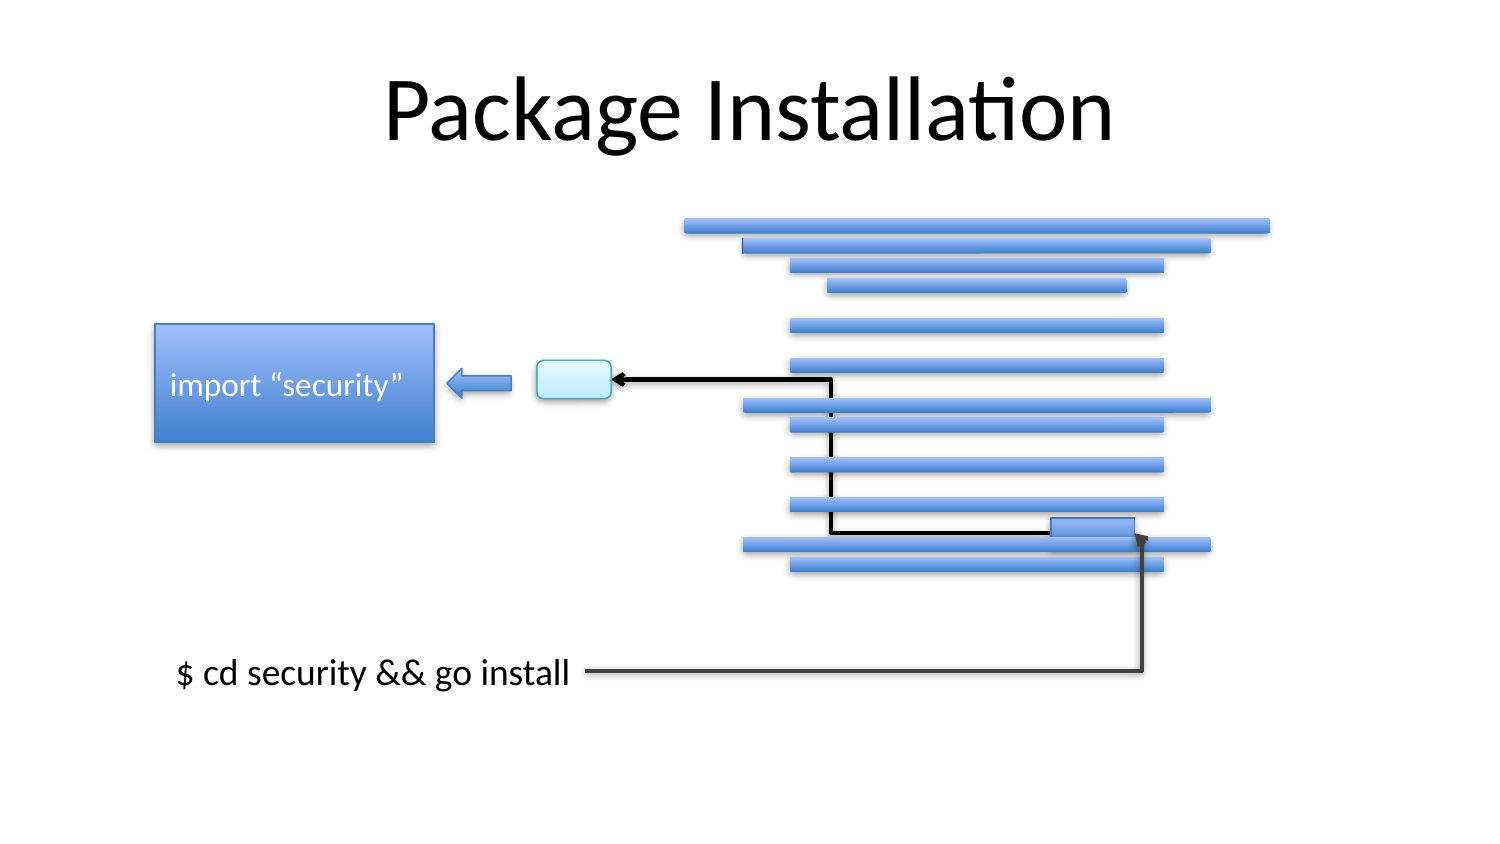

# Package Installation
security
import “security”

$ cd security && go install